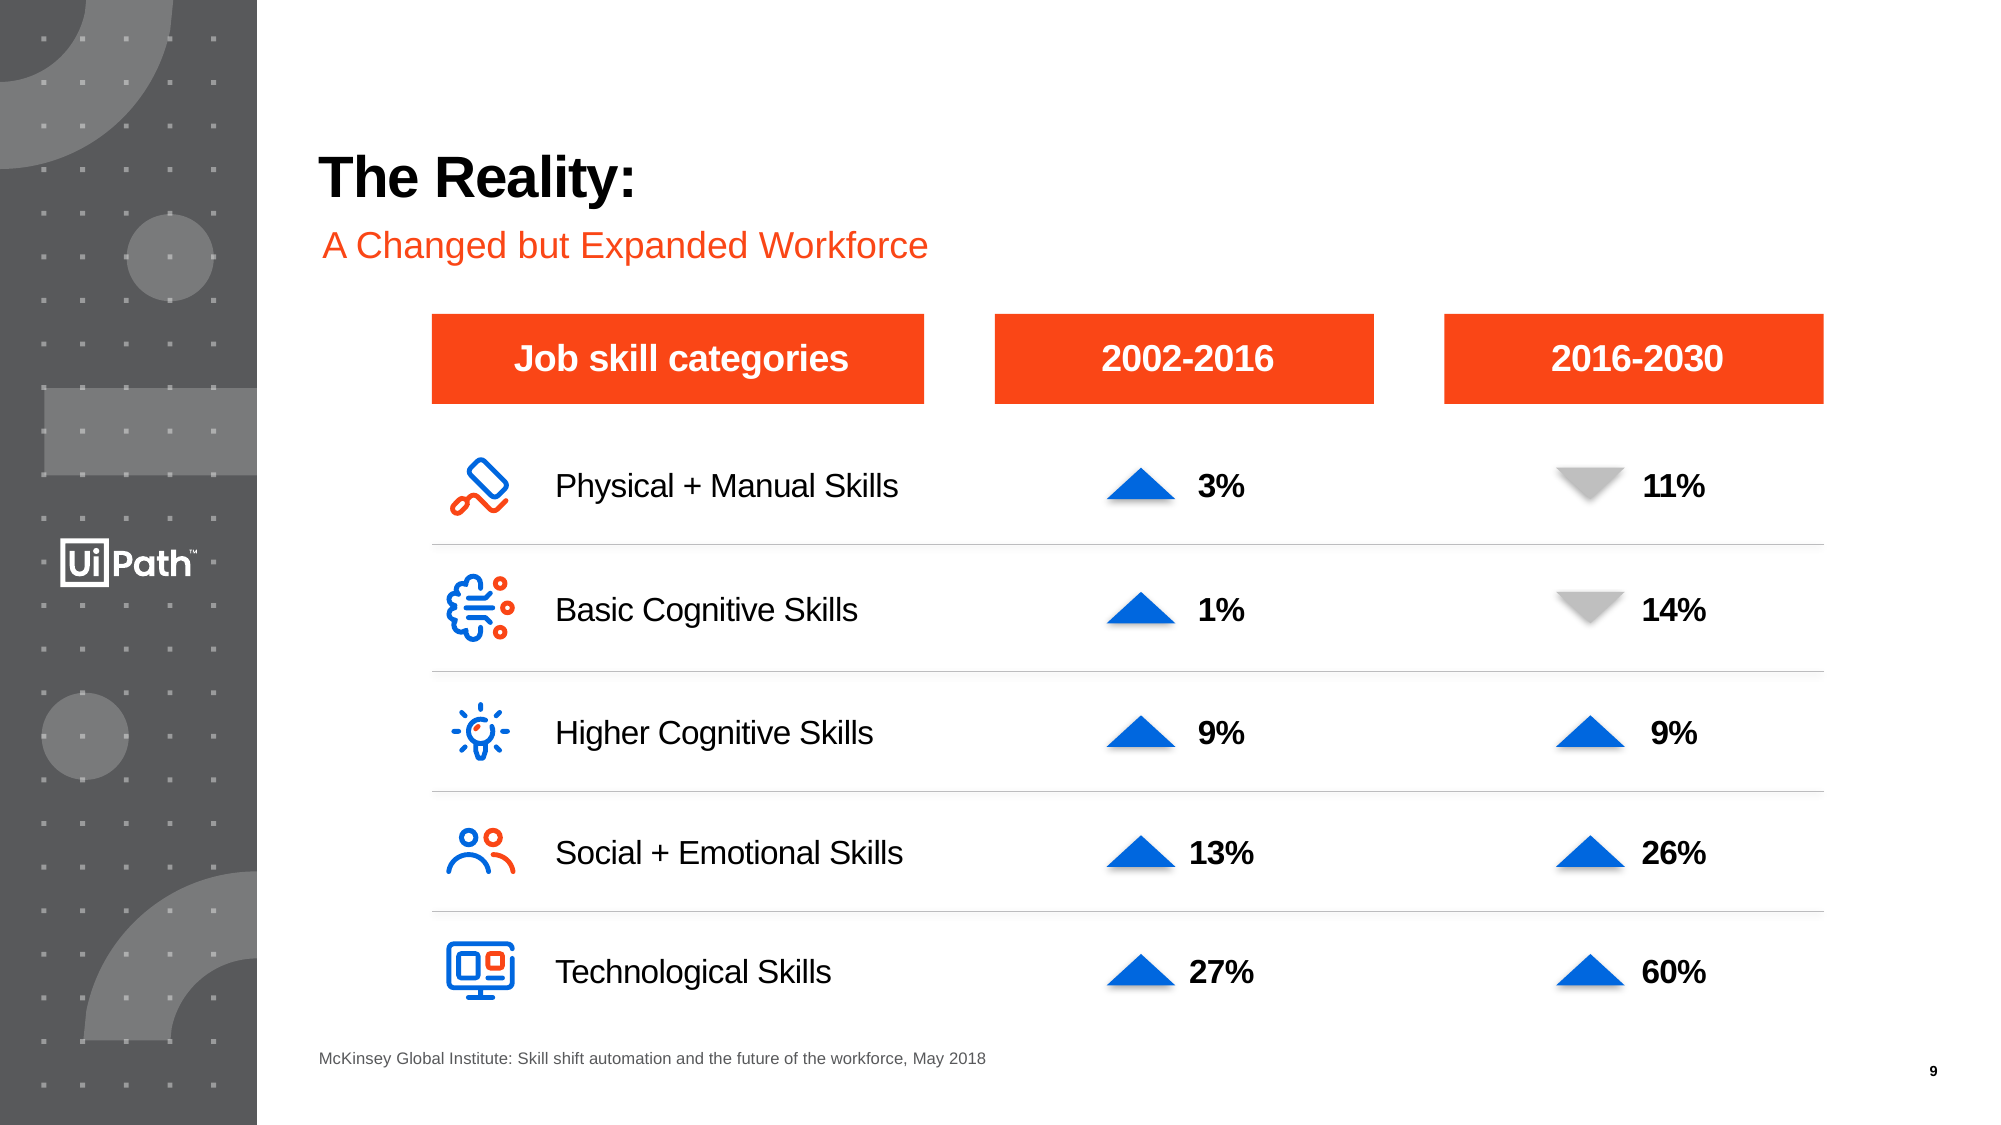

# The Reality:
A Changed but Expanded Workforce
Job skill categories
2002-2016
2016-2030
Physical + Manual Skills
3%
11%

Basic Cognitive Skills
1%
14%

Higher Cognitive Skills
9%
9%

Social + Emotional Skills
13%
26%

Technological Skills
27%
60%

McKinsey Global Institute: Skill shift automation and the future of the workforce, May 2018